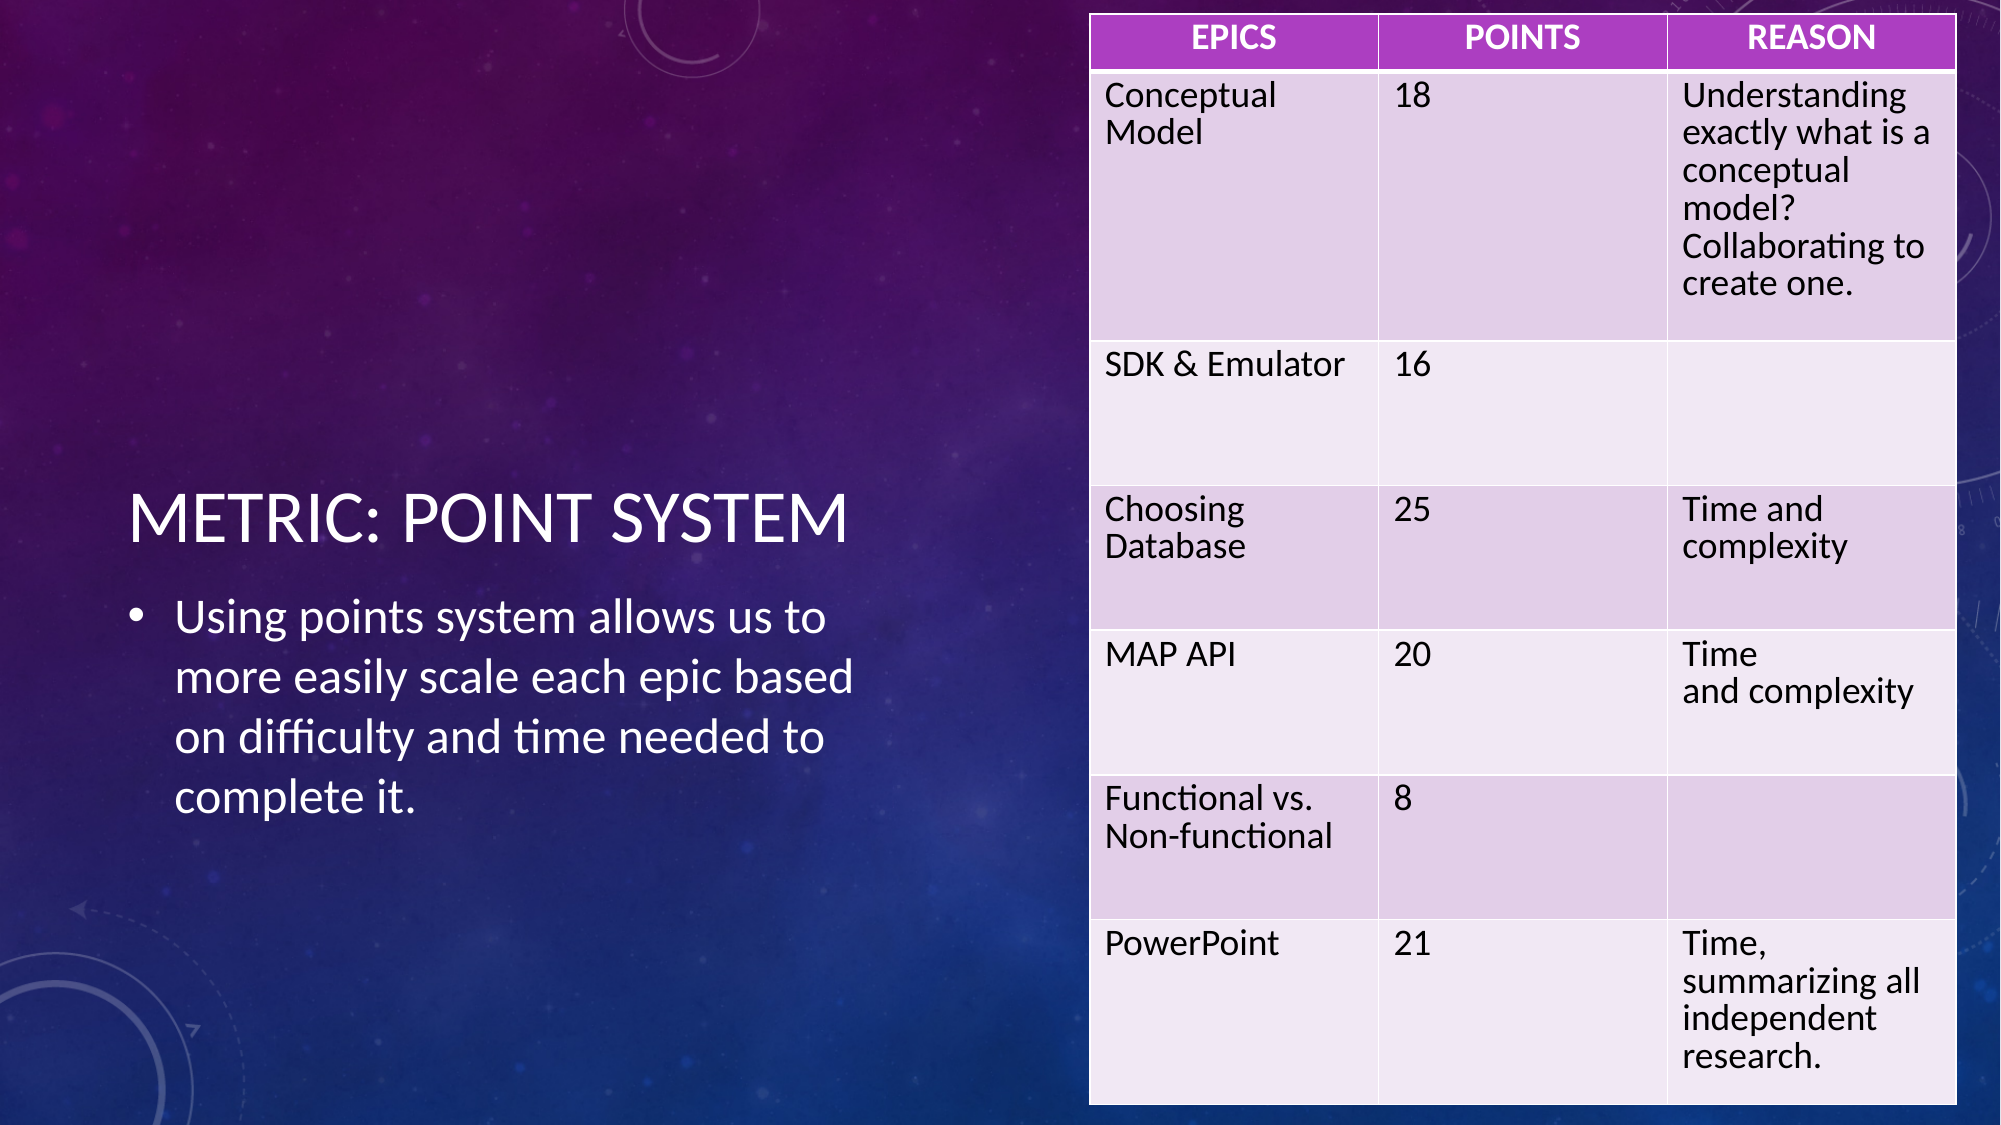

| EPICS | POINTS | REASON |
| --- | --- | --- |
| Conceptual Model | 18 | Understanding exactly what is a conceptual model? Collaborating to create one. |
| SDK & Emulator | 16 |  |
| Choosing Database | 25 | Time and complexity |
| MAP API | 20 | Time and complexity |
| Functional vs. Non-functional | 8 |  |
| PowerPoint | 21 | Time, summarizing all independent research. |
# METRIC: Point System
Using points system allows us to more easily scale each epic based on difficulty and time needed to complete it.